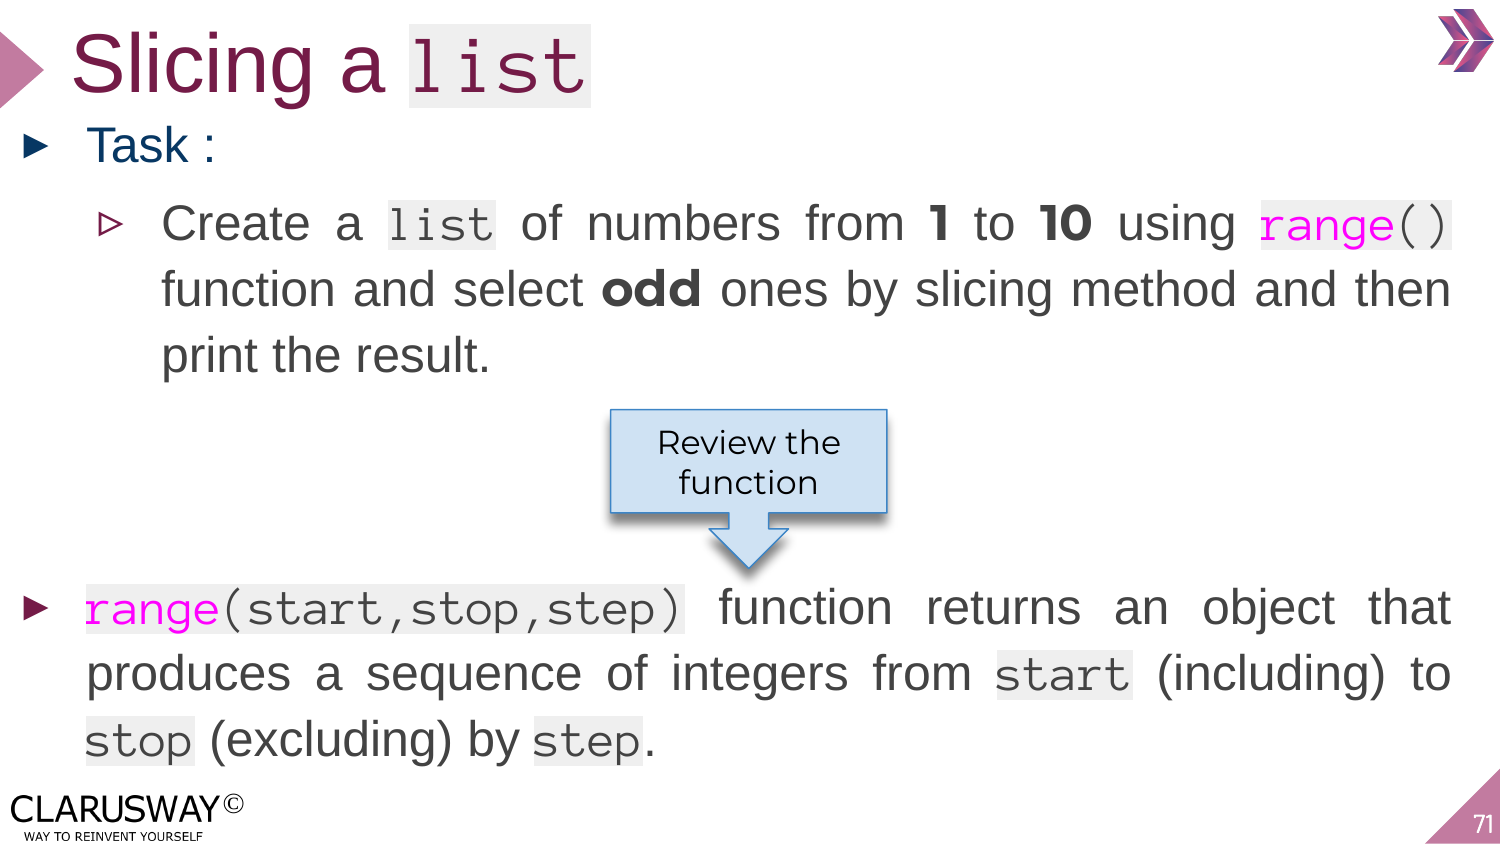

# Slicing a list
Task :
Create a list of numbers from 1 to 10 using range() function and select odd ones by slicing method and then print the result.

Review the function
range(start,stop,step) function returns an object that produces a sequence of integers from start (including) to stop (excluding) by step.
71